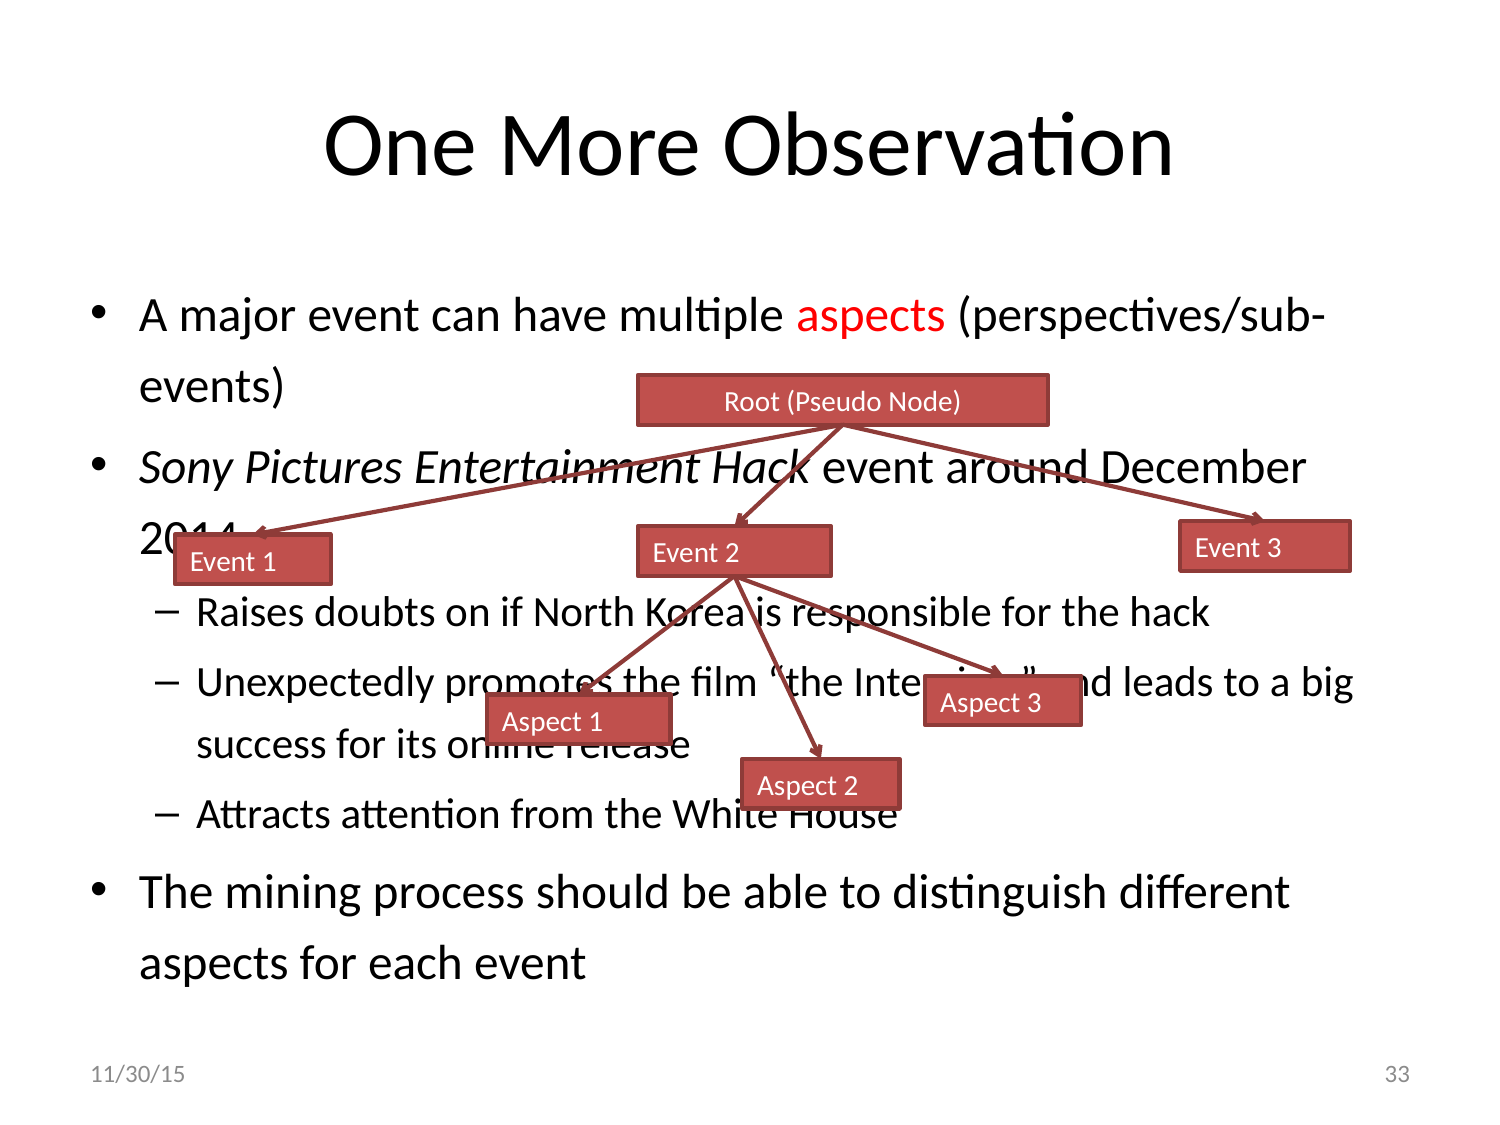

# One More Observation
A major event can have multiple aspects (perspectives/sub-events)
Sony Pictures Entertainment Hack event around December 2014
Raises doubts on if North Korea is responsible for the hack
Unexpectedly promotes the film “the Interview” and leads to a big success for its online release
Attracts attention from the White House
The mining process should be able to distinguish different aspects for each event
Root (Pseudo Node)
Event 3
Event 2
Event 1
Aspect 3
Aspect 1
Aspect 2
11/30/15
33